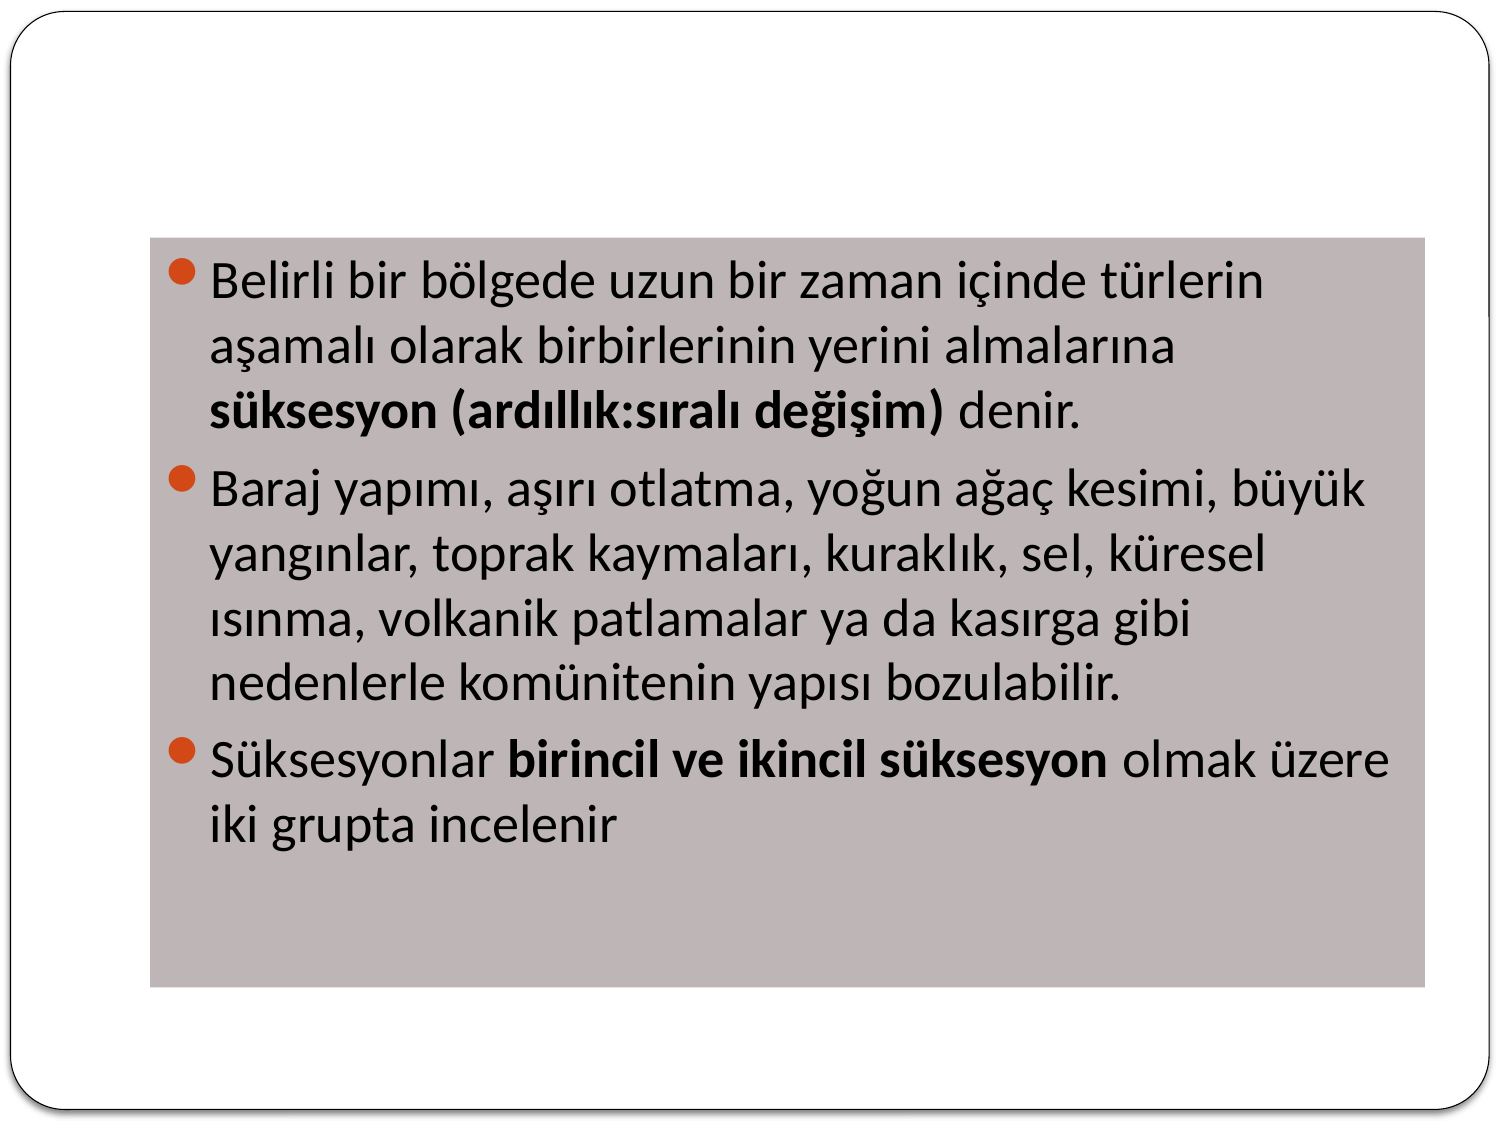

#
Belirli bir bölgede uzun bir zaman içinde türlerin aşamalı olarak birbirlerinin yerini almalarına süksesyon (ardıllık:sıralı değişim) denir.
Baraj yapımı, aşırı otlatma, yoğun ağaç kesimi, büyük yangınlar, toprak kaymaları, kuraklık, sel, küresel ısınma, volkanik patlamalar ya da kasırga gibi nedenlerle komünitenin yapısı bozulabilir.
Süksesyonlar birincil ve ikincil süksesyon olmak üzere iki grupta incelenir